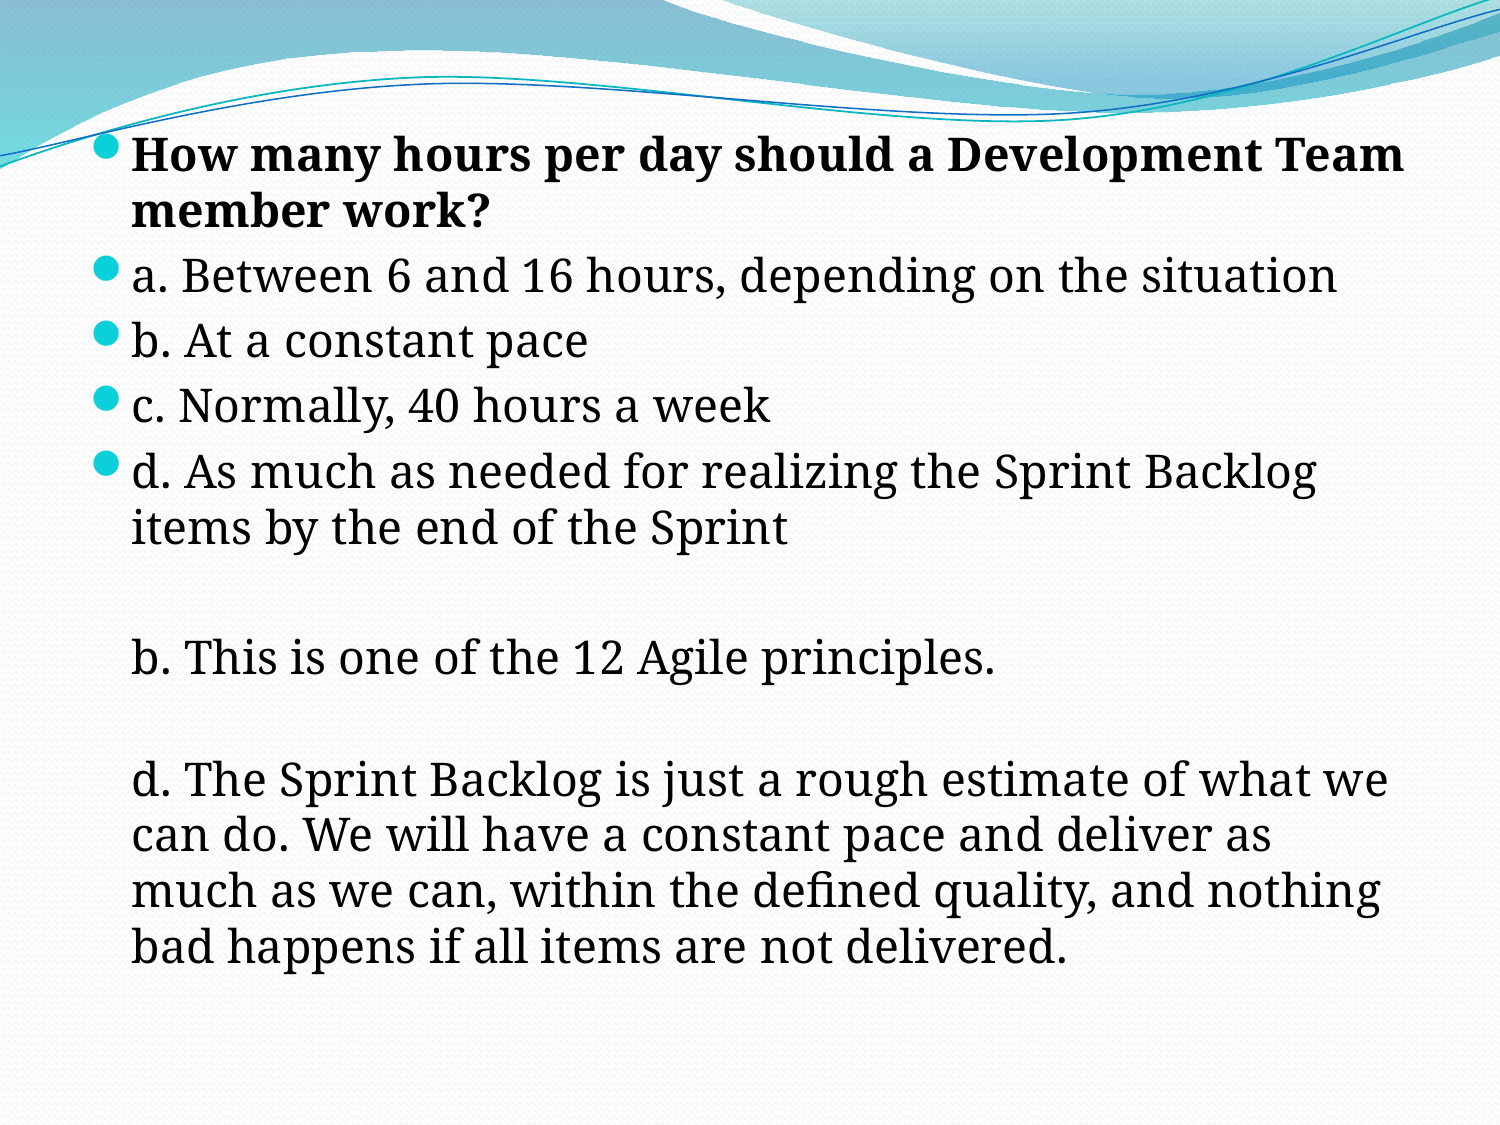

How many hours per day should a Development Team member work?
a. Between 6 and 16 hours, depending on the situation
b. At a constant pace
c. Normally, 40 hours a week
d. As much as needed for realizing the Sprint Backlog items by the end of the Sprint

	b. This is one of the 12 Agile principles.
d. The Sprint Backlog is just a rough estimate of what we can do. We will have a constant pace and deliver as much as we can, within the defined quality, and nothing bad happens if all items are not delivered.